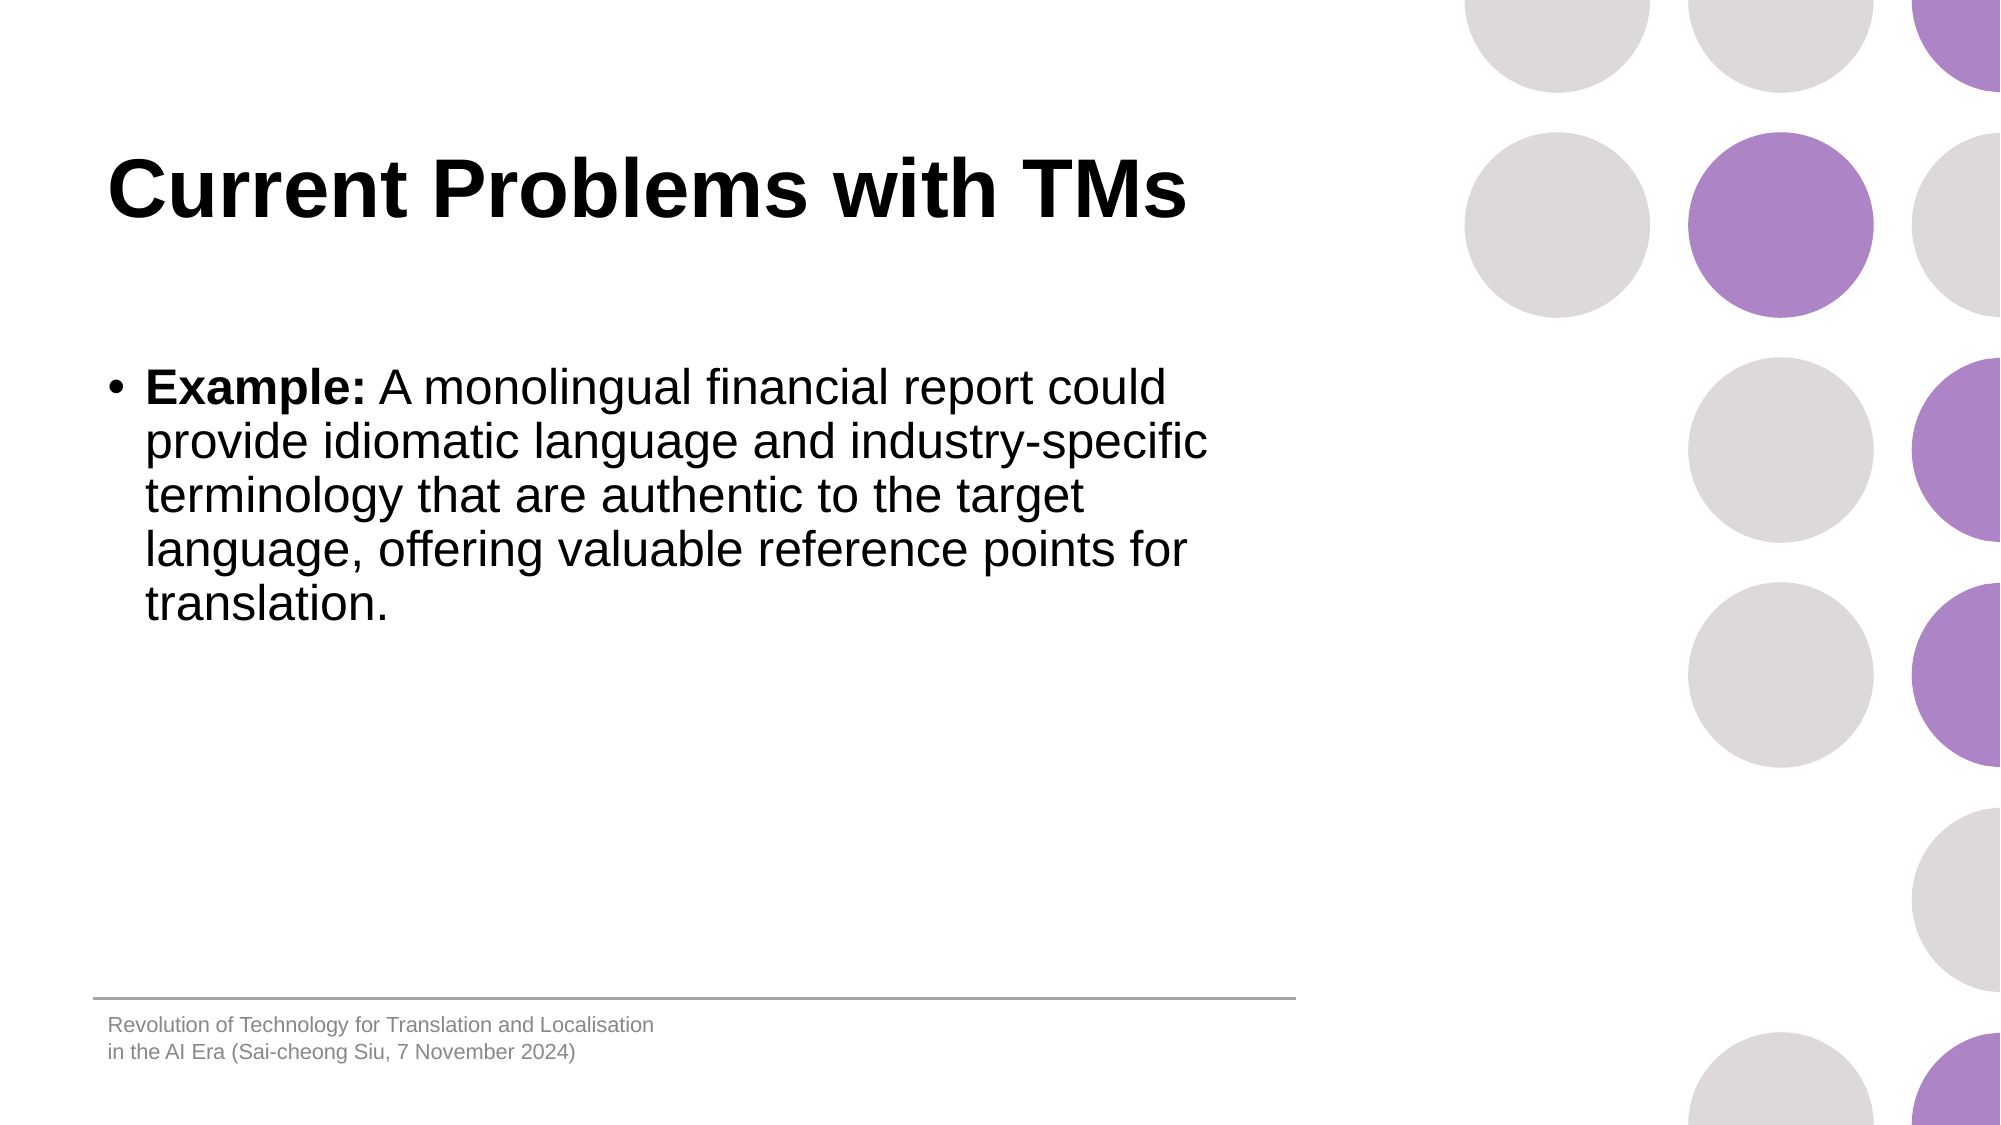

# Current Problems with TMs
Example: A monolingual financial report could provide idiomatic language and industry-specific terminology that are authentic to the target language, offering valuable reference points for translation.
Revolution of Technology for Translation and Localisation in the AI Era (Sai-cheong Siu, 7 November 2024)